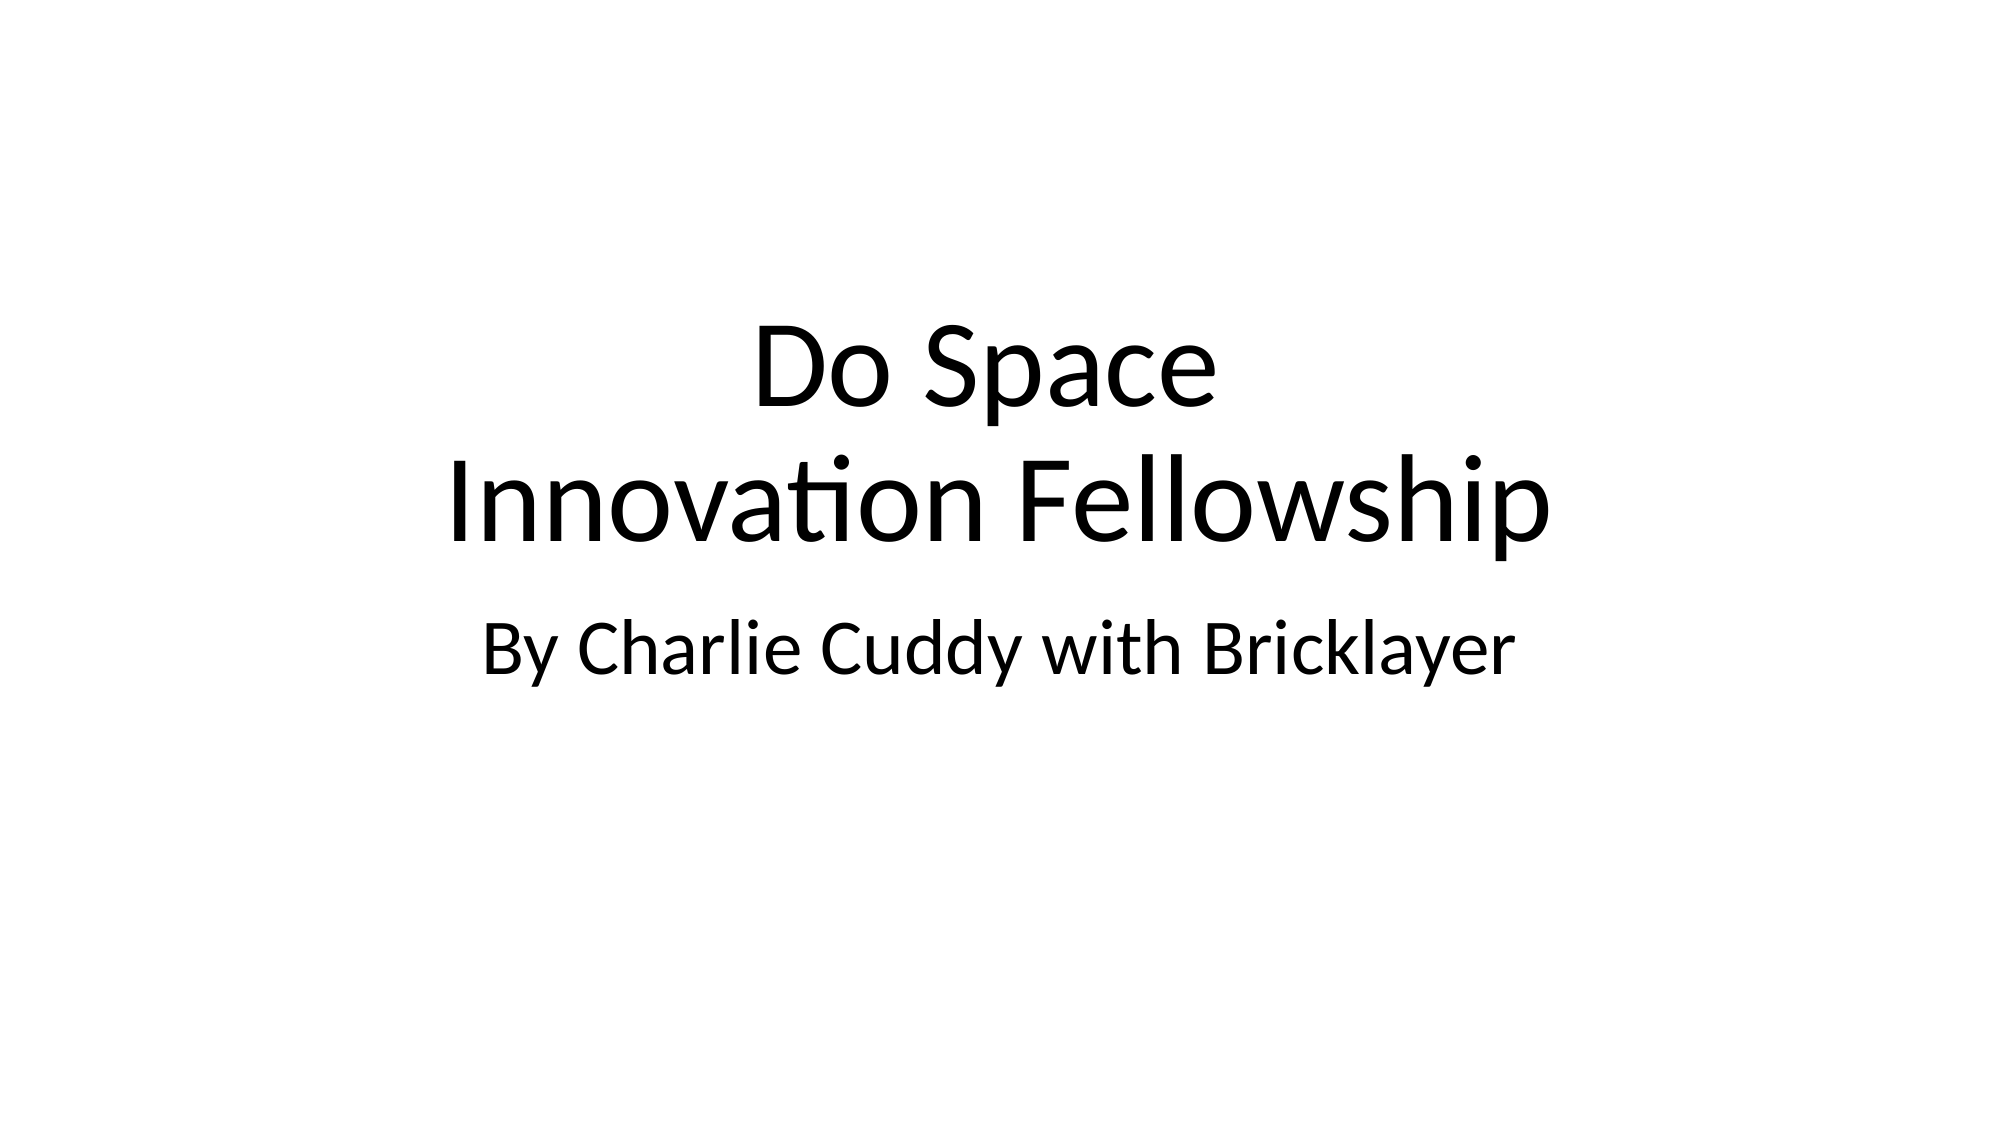

# Do Space Innovation Fellowship
By Charlie Cuddy with Bricklayer